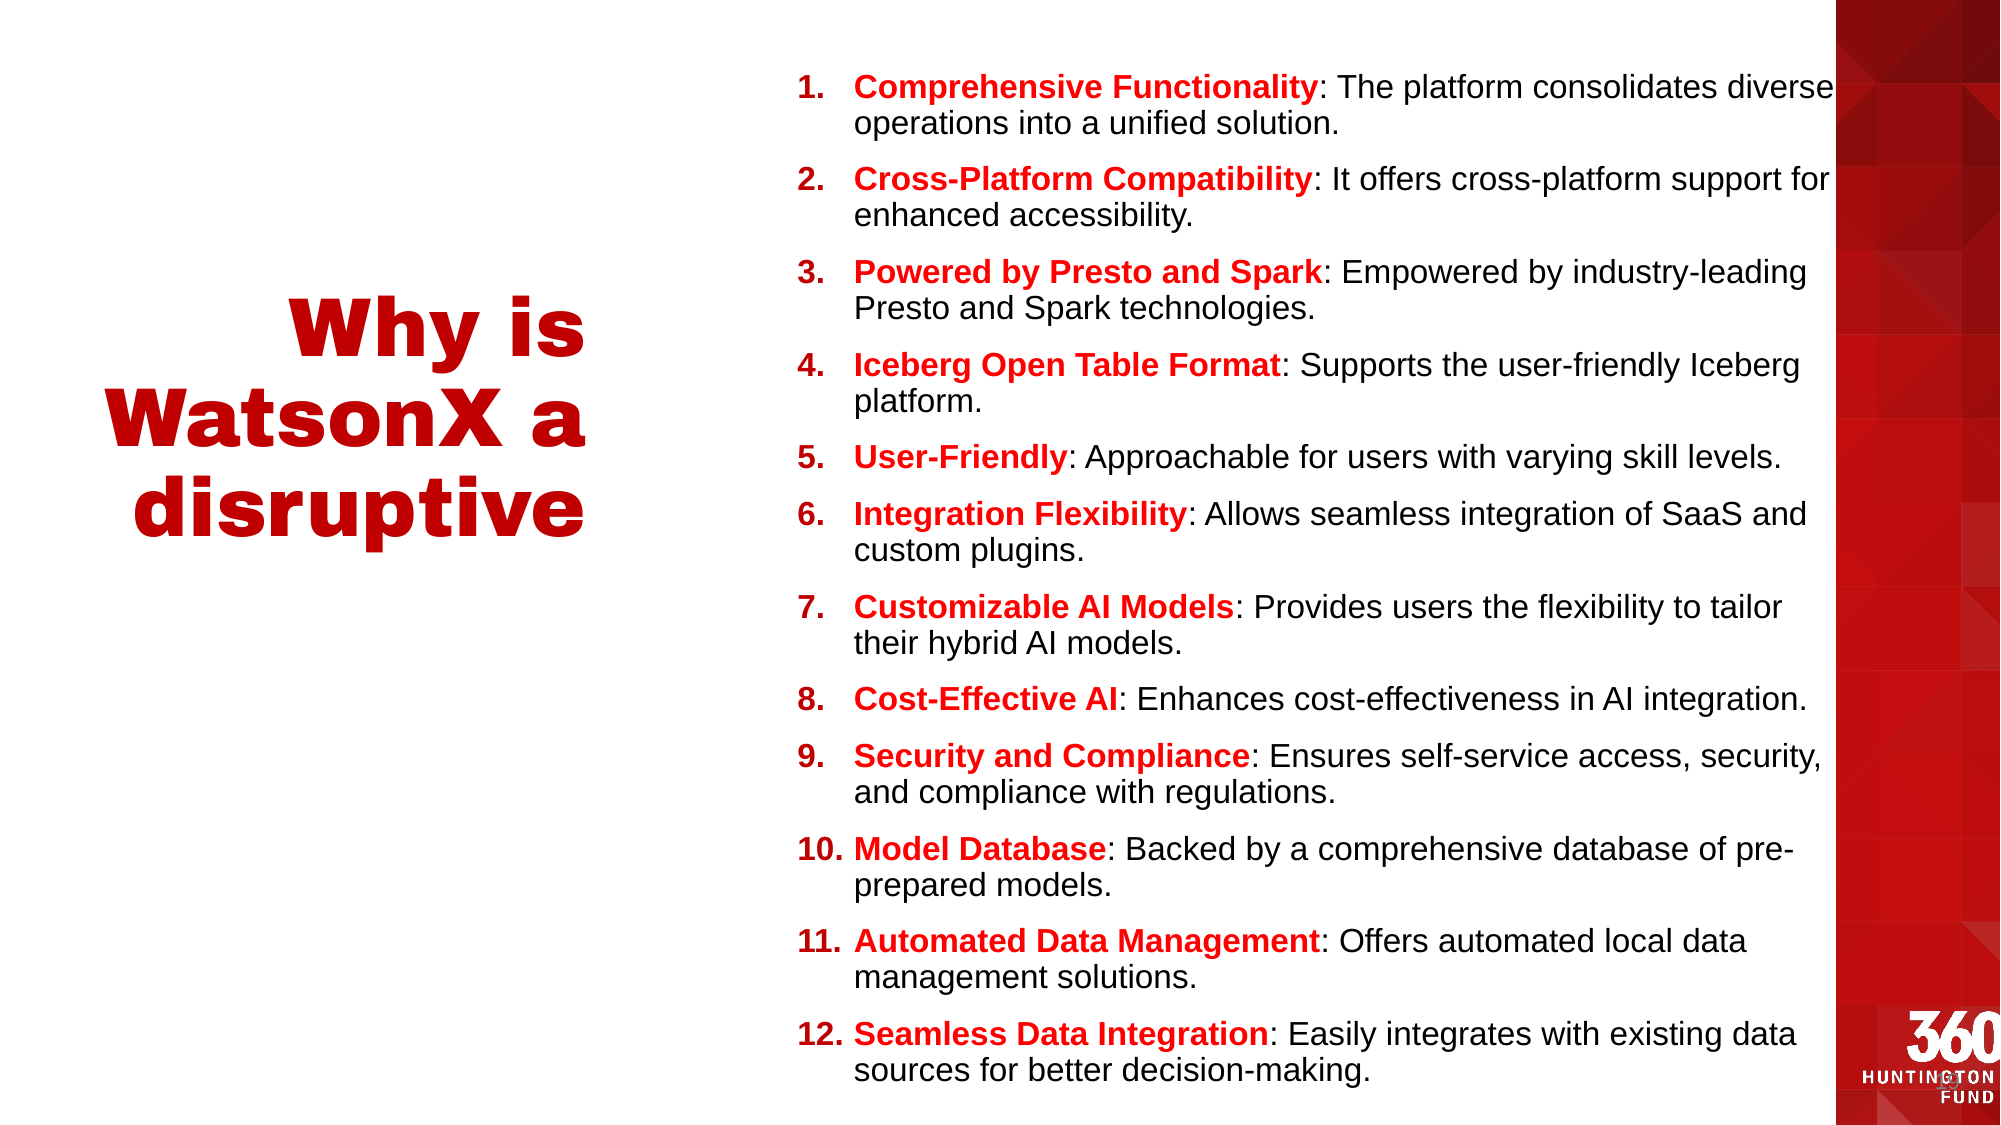

# Why is WatsonX a disruptive tech
Comprehensive Functionality: The platform consolidates diverse operations into a unified solution.
Cross-Platform Compatibility: It offers cross-platform support for enhanced accessibility.
Powered by Presto and Spark: Empowered by industry-leading Presto and Spark technologies.
Iceberg Open Table Format: Supports the user-friendly Iceberg platform.
User-Friendly: Approachable for users with varying skill levels.
Integration Flexibility: Allows seamless integration of SaaS and custom plugins.
Customizable AI Models: Provides users the flexibility to tailor their hybrid AI models.
Cost-Effective AI: Enhances cost-effectiveness in AI integration.
Security and Compliance: Ensures self-service access, security, and compliance with regulations.
Model Database: Backed by a comprehensive database of pre-prepared models.
Automated Data Management: Offers automated local data management solutions.
Seamless Data Integration: Easily integrates with existing data sources for better decision-making.

19